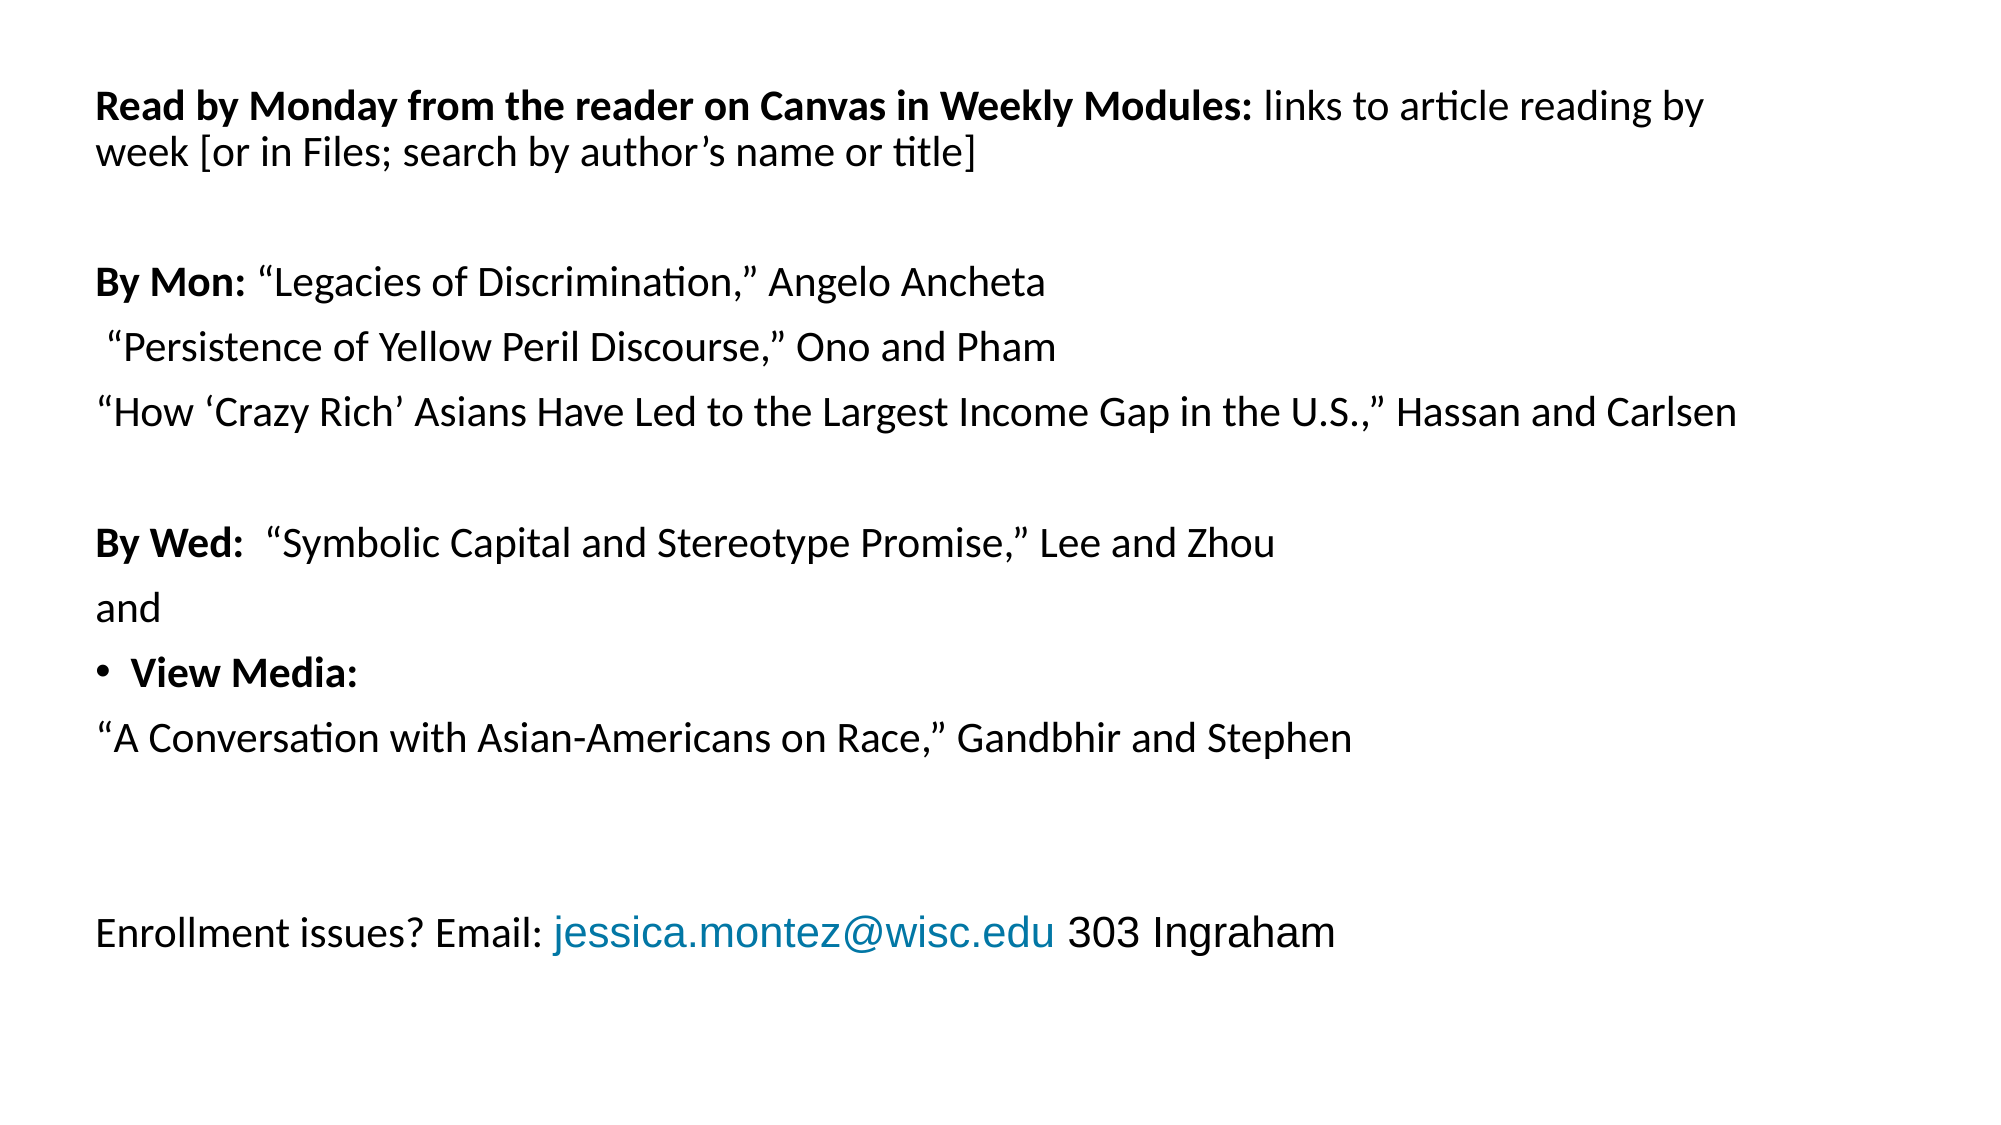

Read by Monday from the reader on Canvas in Weekly Modules: links to article reading by week [or in Files; search by author’s name or title]

By Mon: “Legacies of Discrimination,” Angelo Ancheta
 “Persistence of Yellow Peril Discourse,” Ono and Pham
“How ‘Crazy Rich’ Asians Have Led to the Largest Income Gap in the U.S.,” Hassan and Carlsen

By Wed:  “Symbolic Capital and Stereotype Promise,” Lee and Zhou
and
View Media:
“A Conversation with Asian-Americans on Race,” Gandbhir and Stephen

Enrollment issues? Email: jessica.montez@wisc.edu 303 Ingraham

#